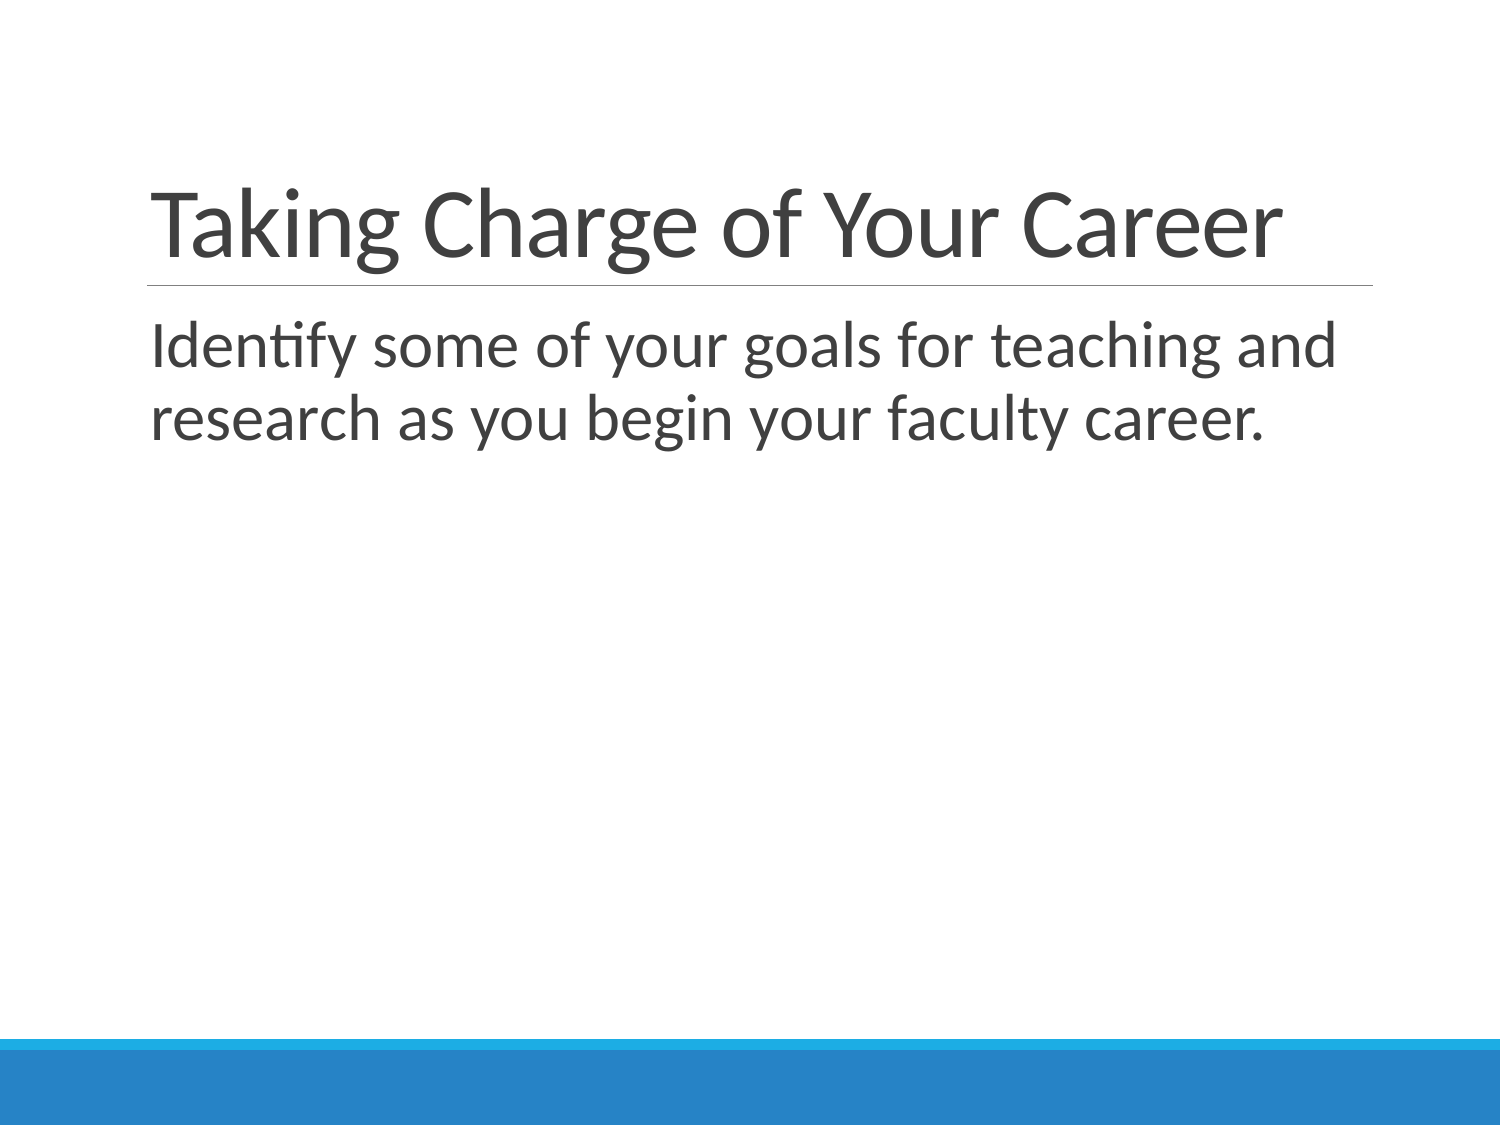

# Taking Charge of Your Career
Identify some of your goals for teaching and research as you begin your faculty career.